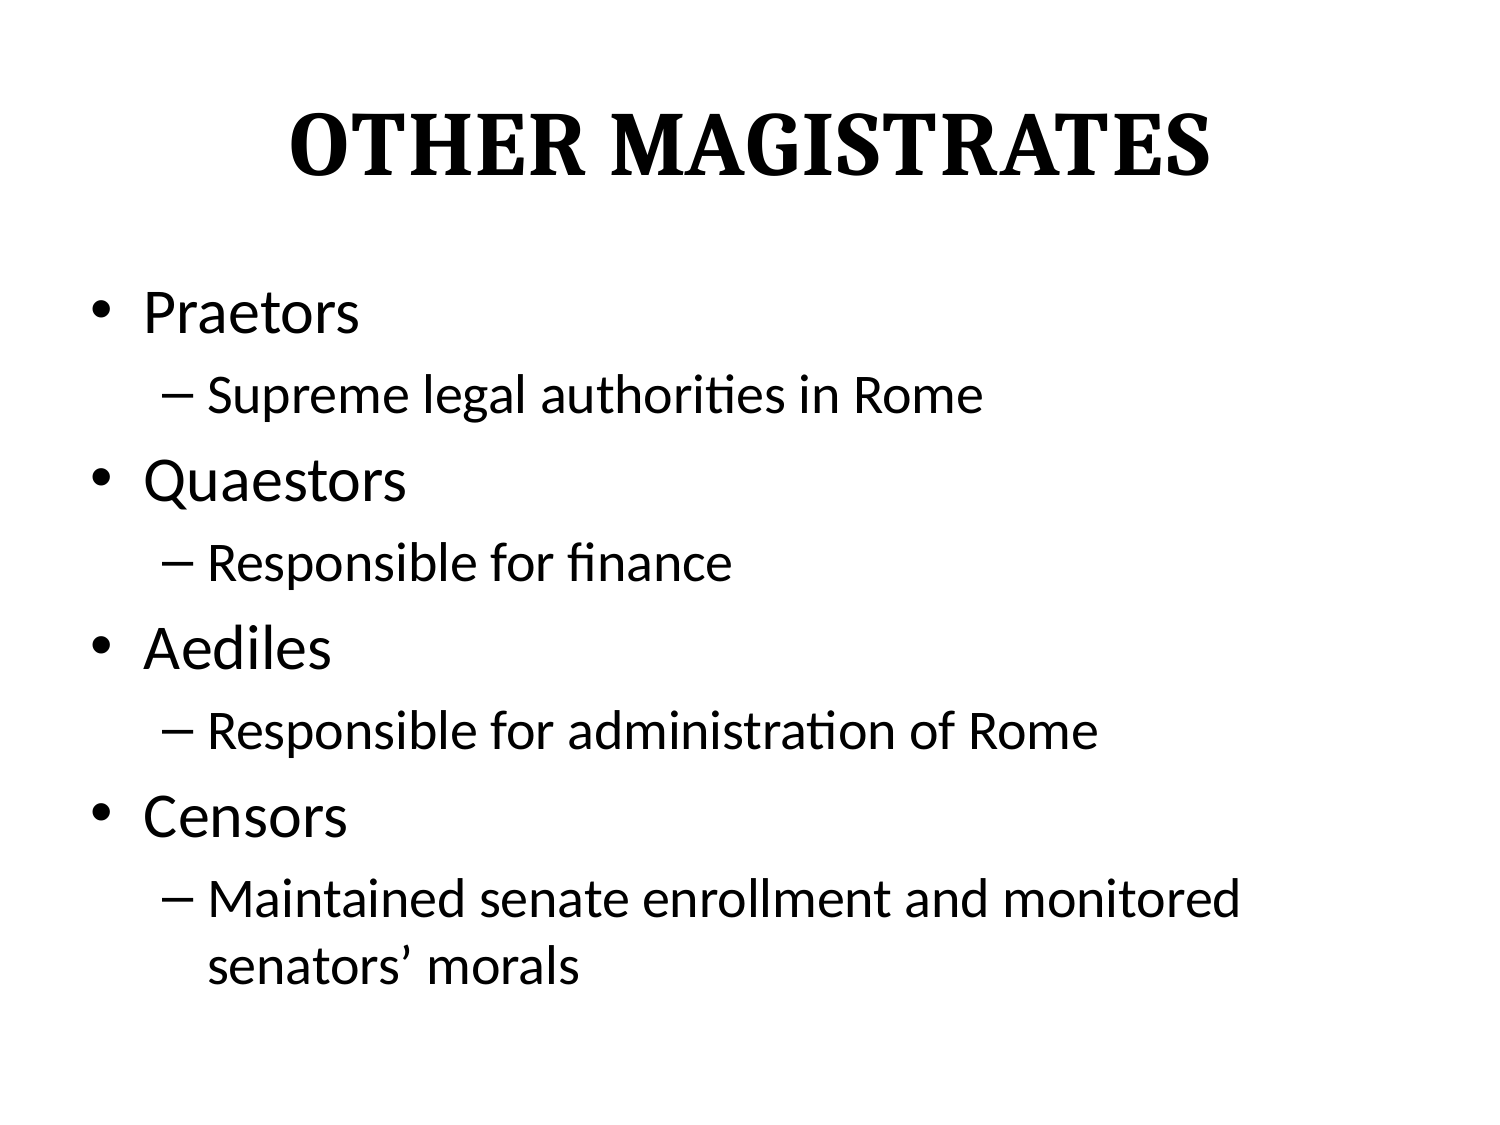

# Other Magistrates
Praetors
Supreme legal authorities in Rome
Quaestors
Responsible for finance
Aediles
Responsible for administration of Rome
Censors
Maintained senate enrollment and monitored senators’ morals